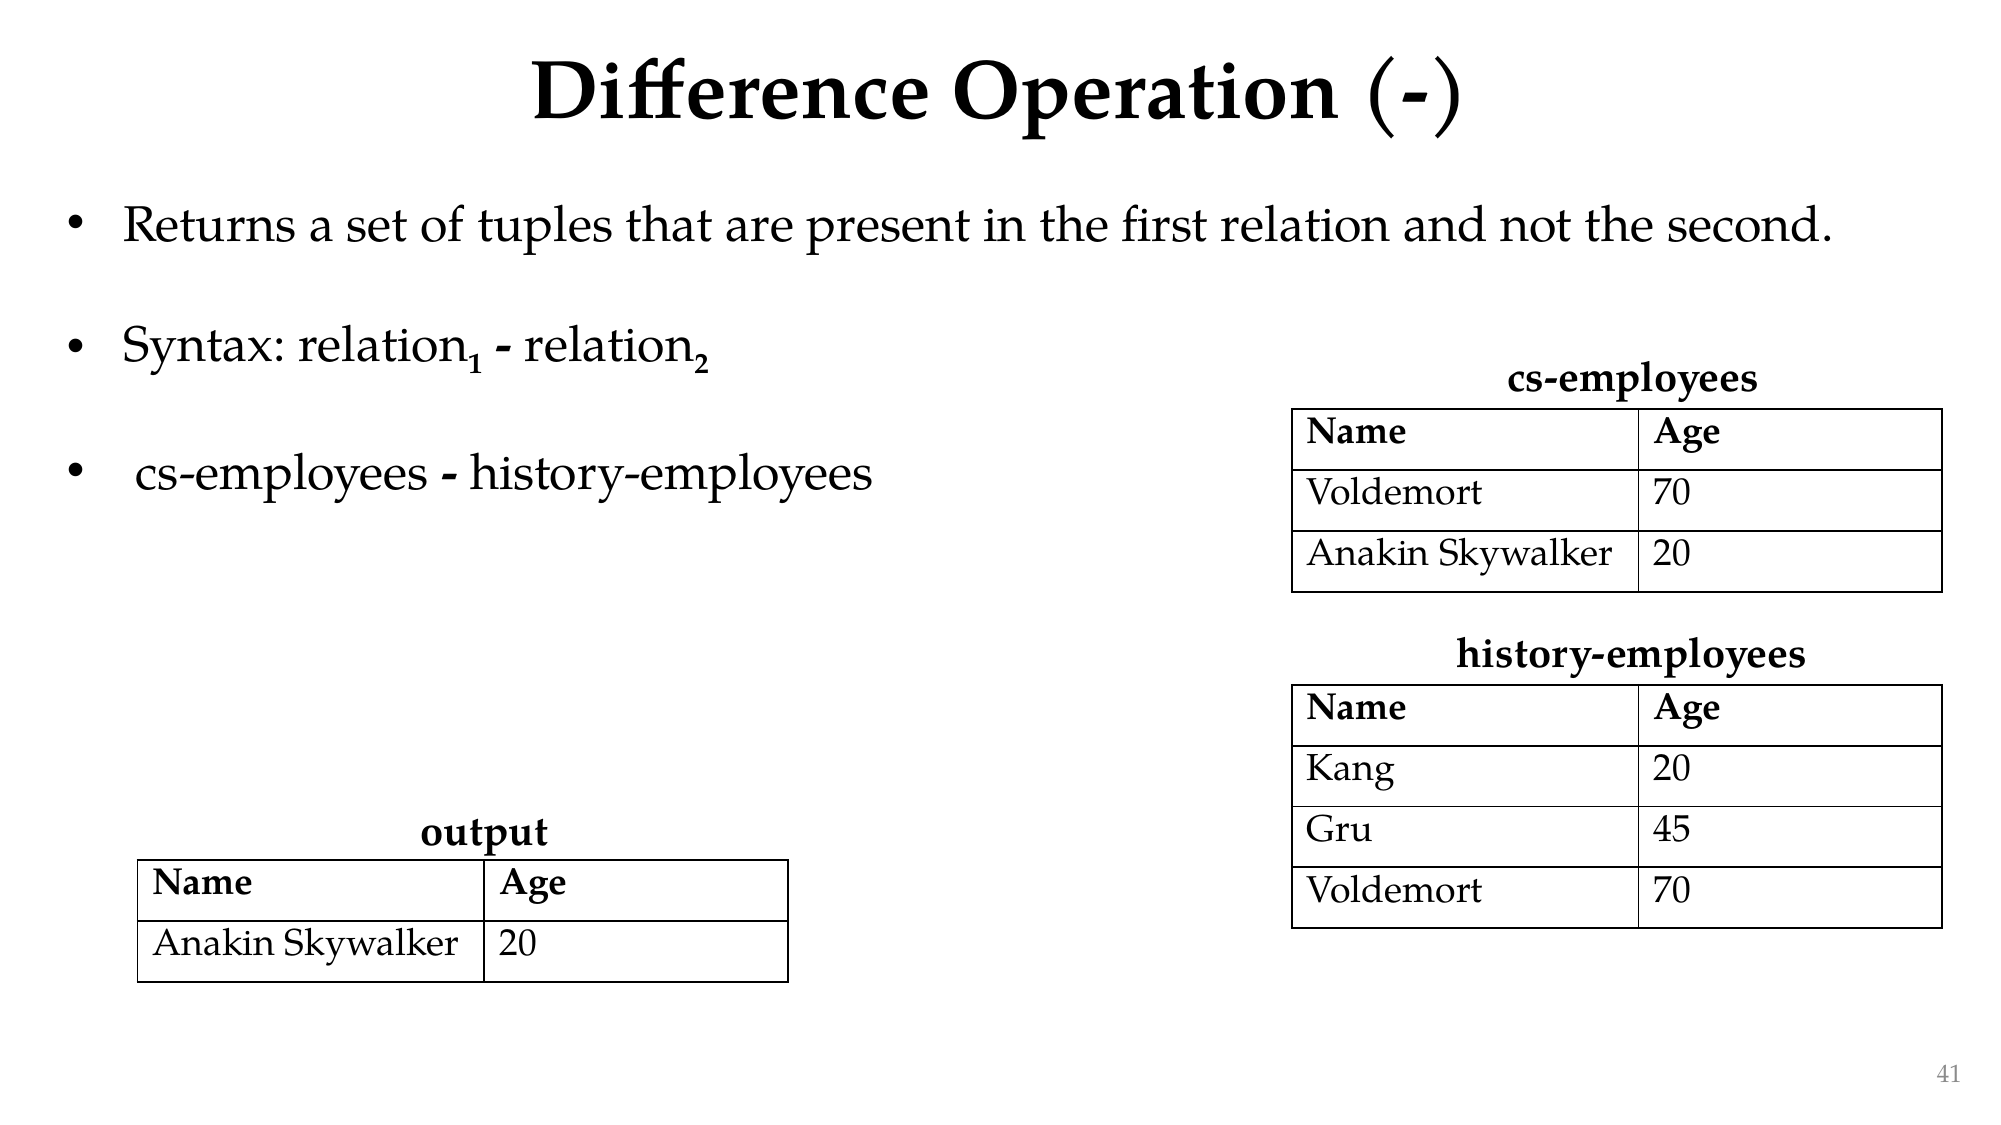

# Difference Operation (-)
Returns a set of tuples that are present in the first relation and not the second.

Syntax: relation1 - relation2

 cs-employees - history-employees
cs-employees
| Name | Age |
| --- | --- |
| Voldemort | 70 |
| Anakin Skywalker | 20 |
history-employees
| Name | Age |
| --- | --- |
| Kang | 20 |
| Gru | 45 |
| Voldemort | 70 |
output
| Name | Age |
| --- | --- |
| Anakin Skywalker | 20 |
41